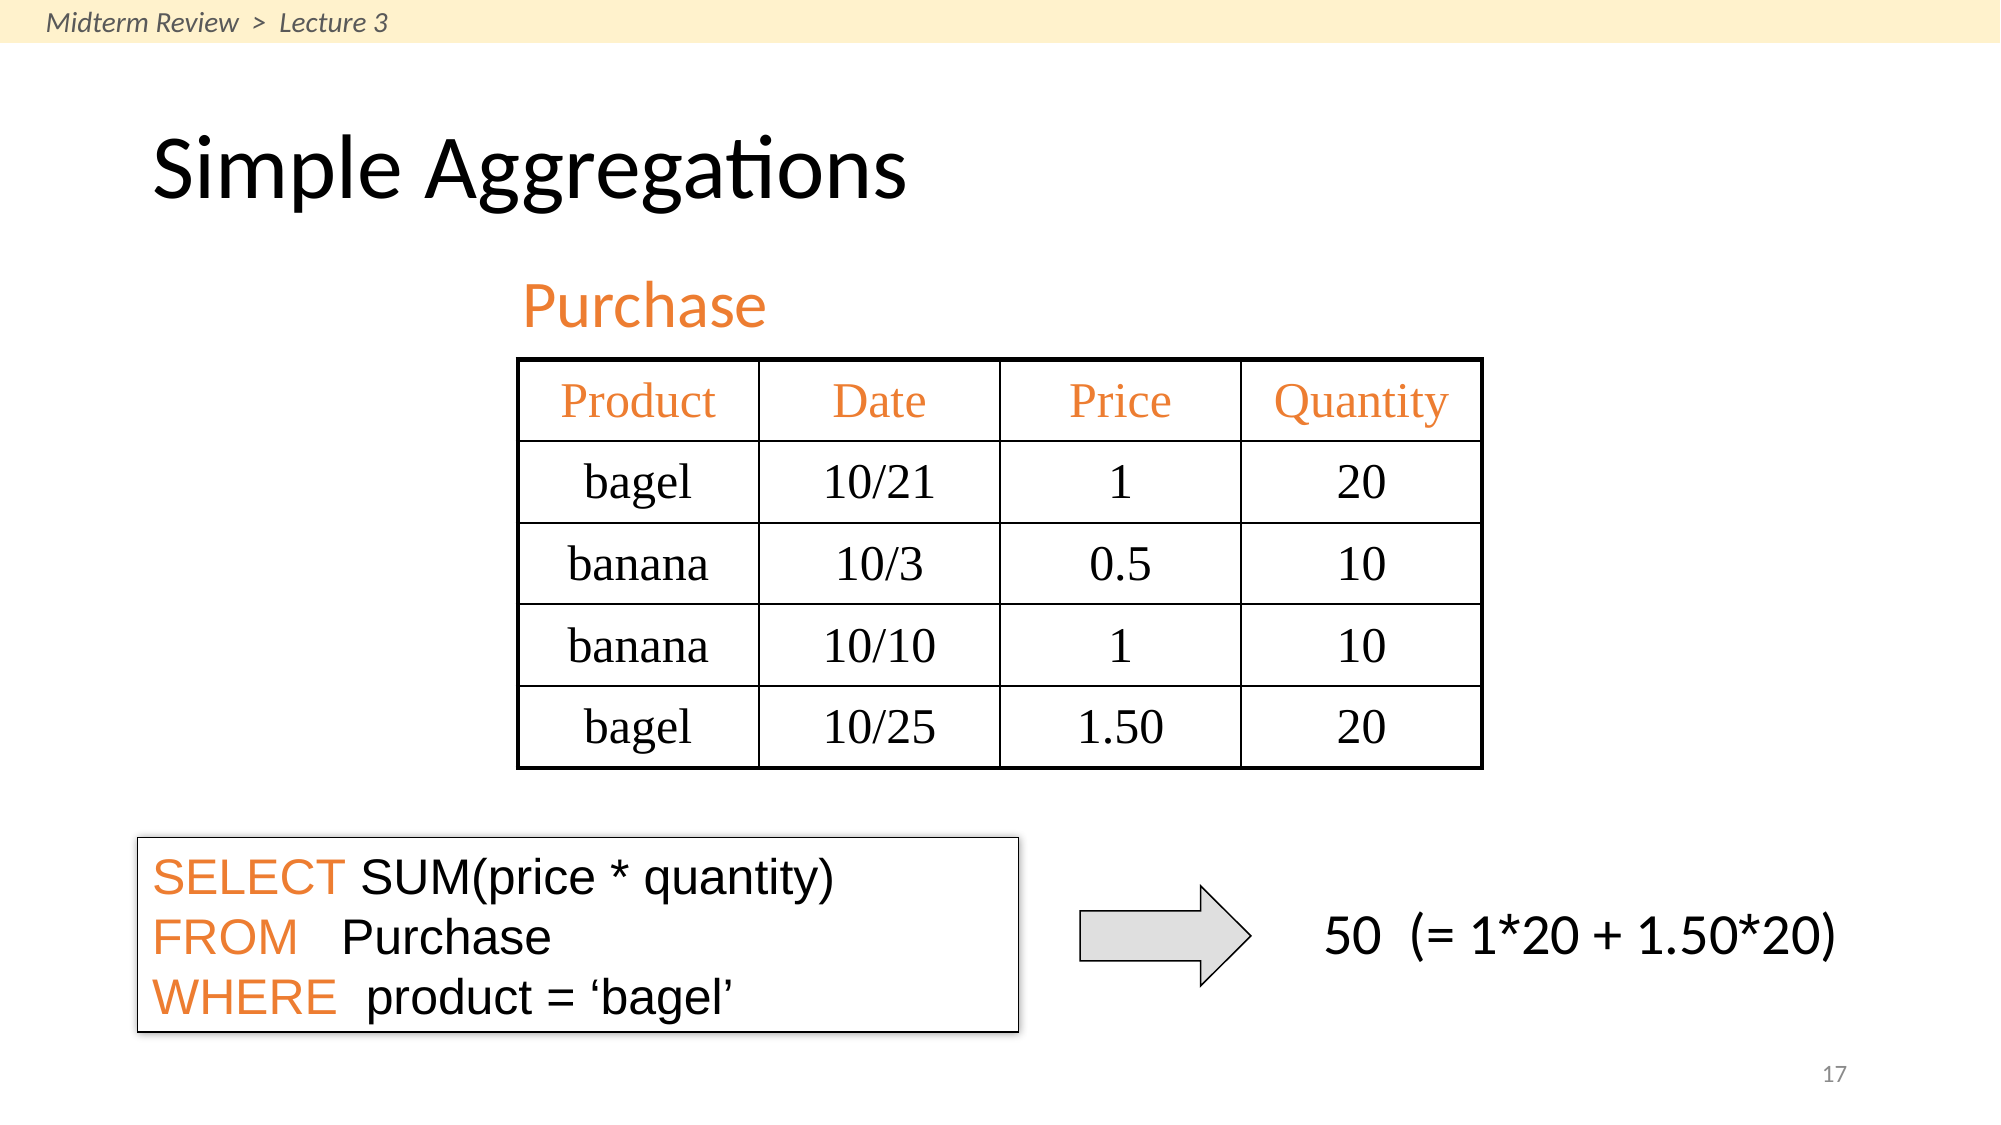

Midterm Review  >  Lecture 3
# Simple Aggregations
Purchase
| Product | Date | Price | Quantity |
| --- | --- | --- | --- |
| bagel | 10/21 | 1 | 20 |
| banana | 10/3 | 0.5 | 10 |
| banana | 10/10 | 1 | 10 |
| bagel | 10/25 | 1.50 | 20 |
SELECT SUM(price * quantity)
FROM   Purchase
WHERE  product = ‘bagel’

50  (= 1*20 + 1.50*20)
17